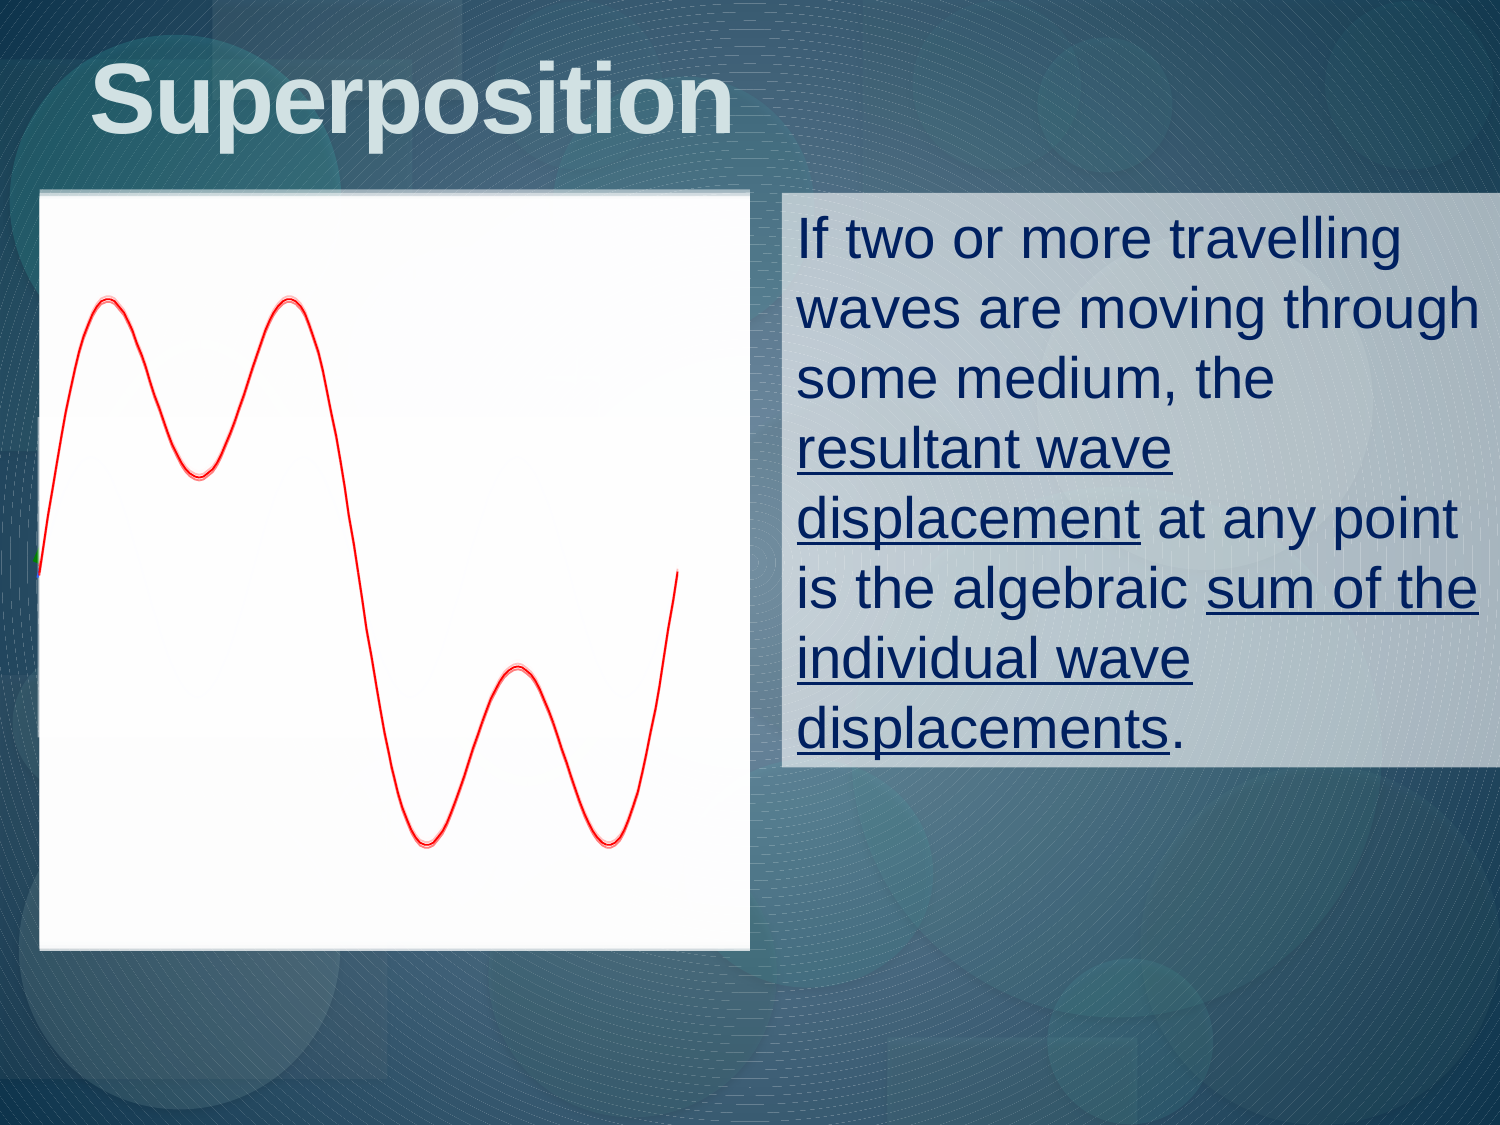

Superposition

If two or more travelling waves are moving through some medium, the resultant wave displacement at any point is the algebraic sum of the individual wave displacements.